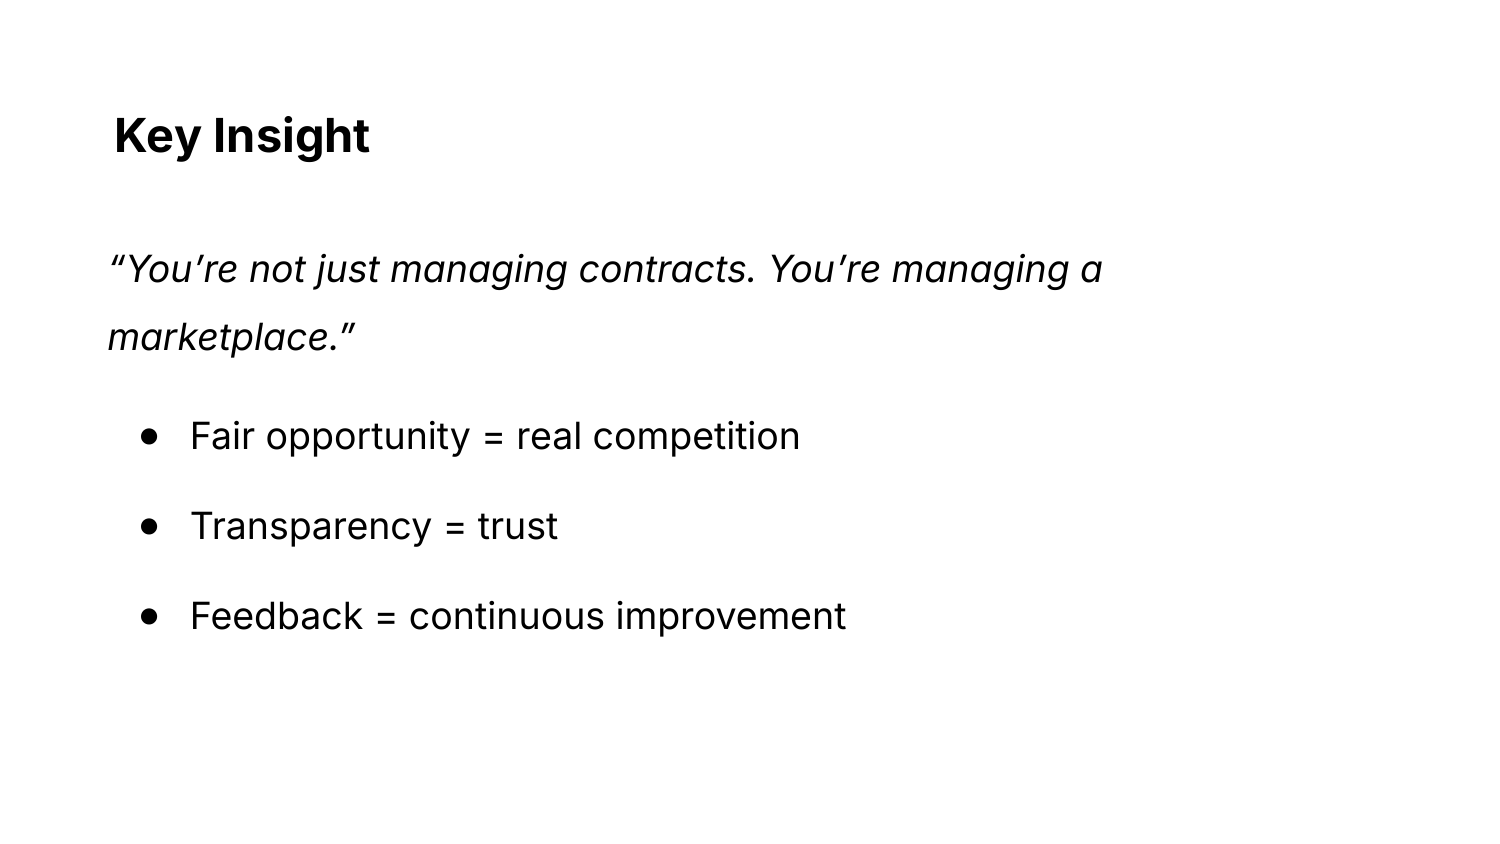

Key Insight
“You’re not just managing contracts. You’re managing a marketplace.”
Fair opportunity = real competition
Transparency = trust
Feedback = continuous improvement